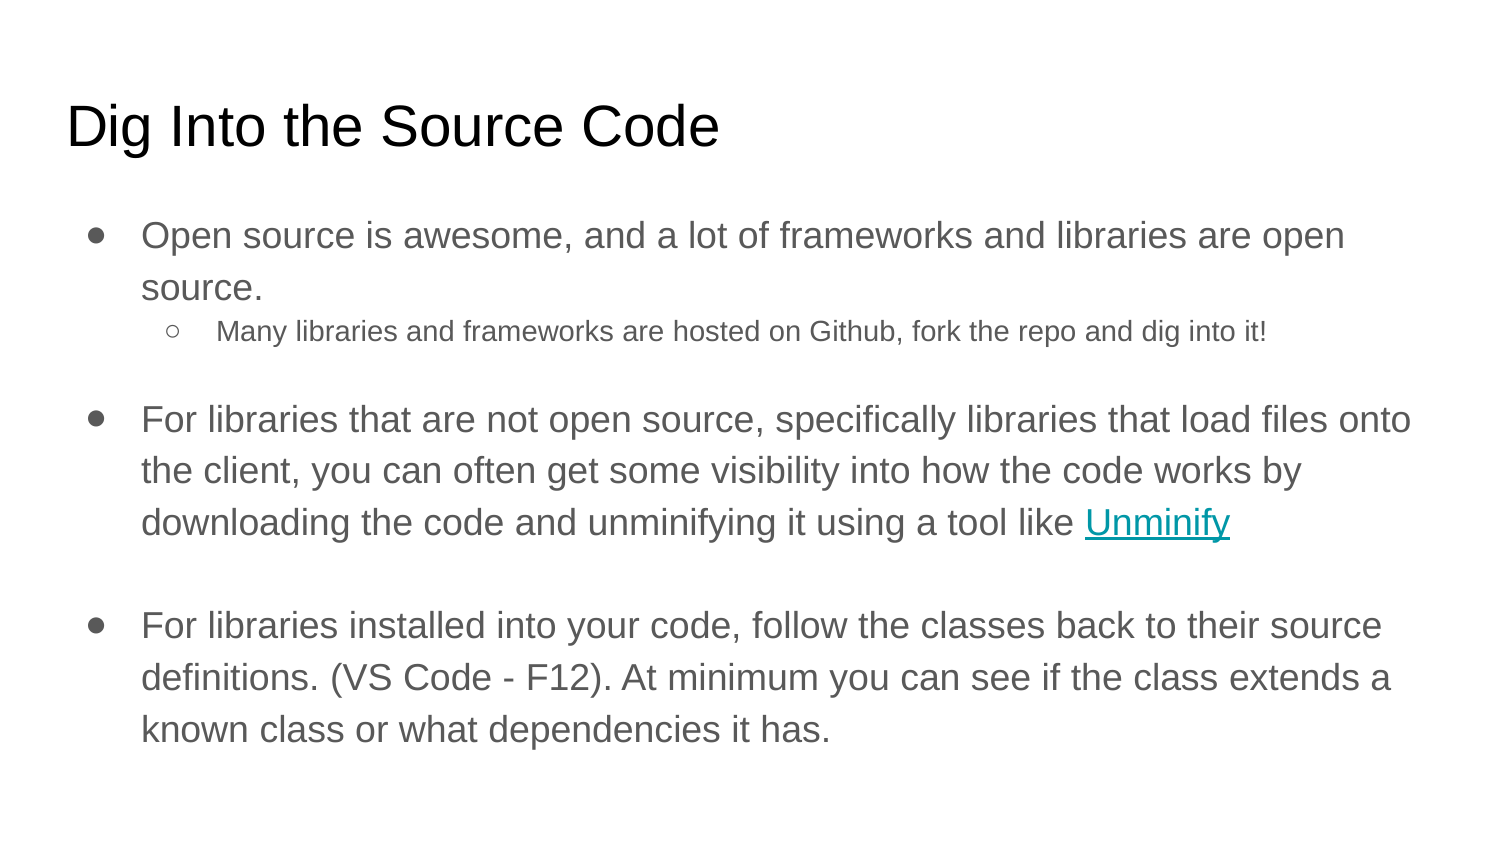

# Dig Into the Source Code
Open source is awesome, and a lot of frameworks and libraries are open source.
Many libraries and frameworks are hosted on Github, fork the repo and dig into it!
For libraries that are not open source, specifically libraries that load files onto the client, you can often get some visibility into how the code works by downloading the code and unminifying it using a tool like Unminify
For libraries installed into your code, follow the classes back to their source definitions. (VS Code - F12). At minimum you can see if the class extends a known class or what dependencies it has.